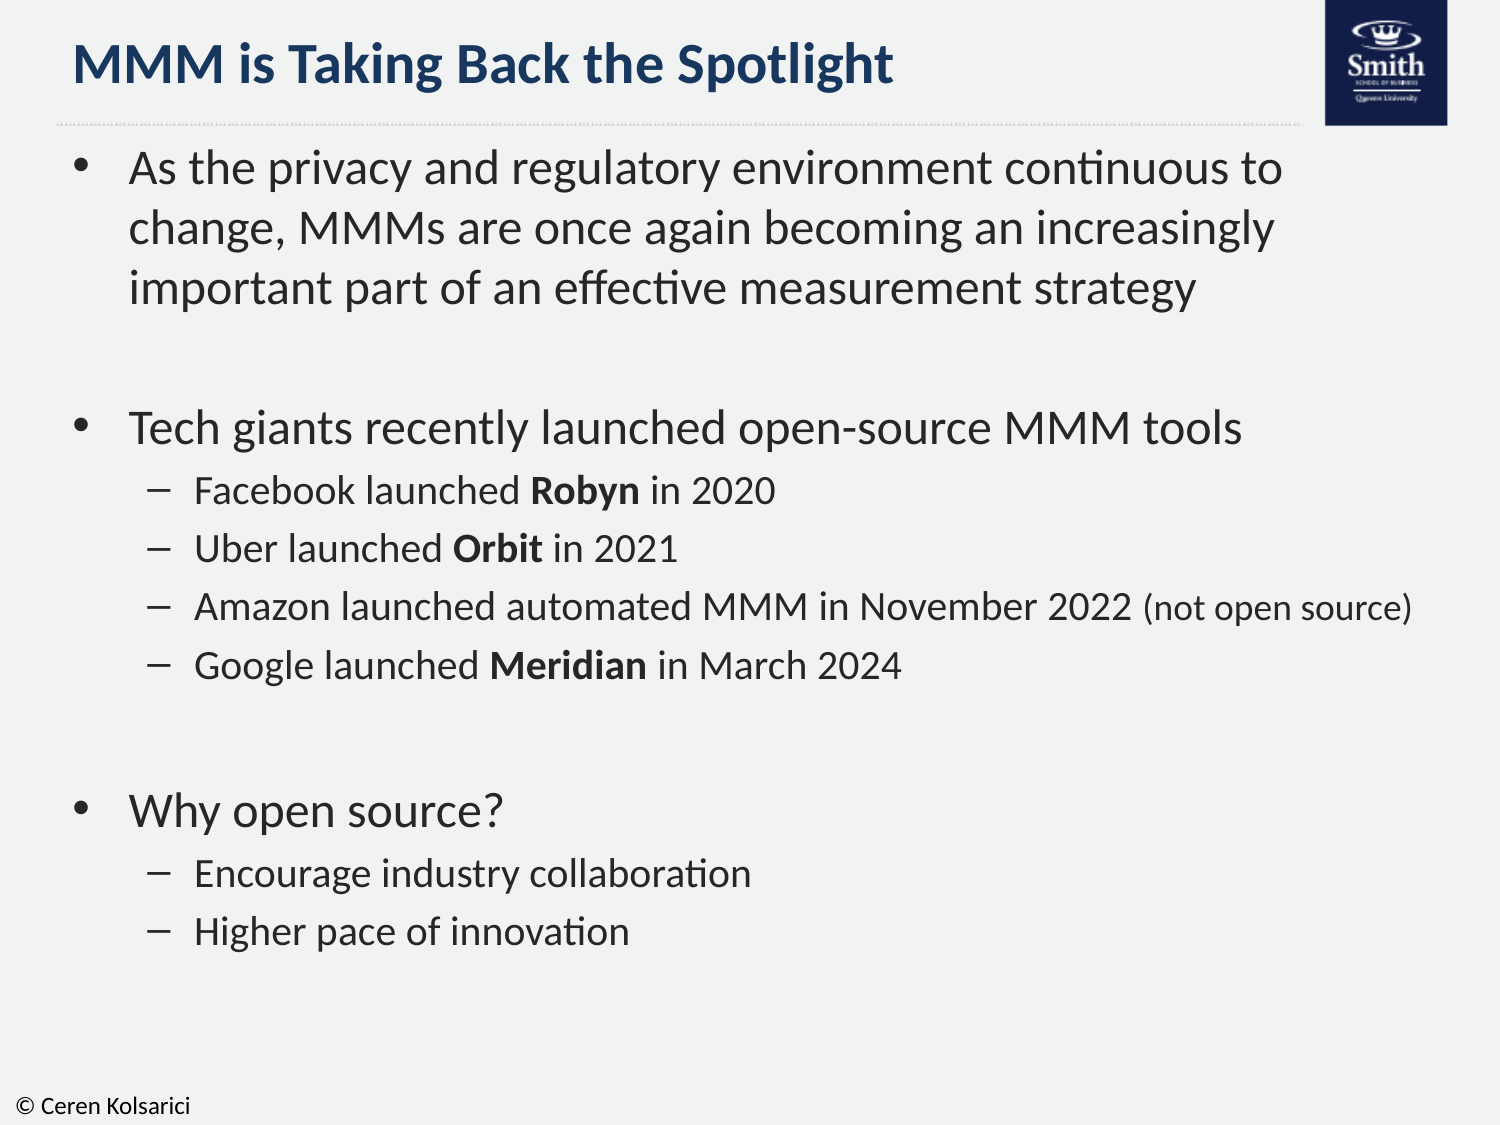

# MMM is Taking Back the Spotlight
As the privacy and regulatory environment continuous to change, MMMs are once again becoming an increasingly important part of an effective measurement strategy

Tech giants recently launched open-source MMM tools
Facebook launched Robyn in 2020
Uber launched Orbit in 2021
Amazon launched automated MMM in November 2022 (not open source)
Google launched Meridian in March 2024

Why open source?
Encourage industry collaboration
Higher pace of innovation
© Ceren Kolsarici